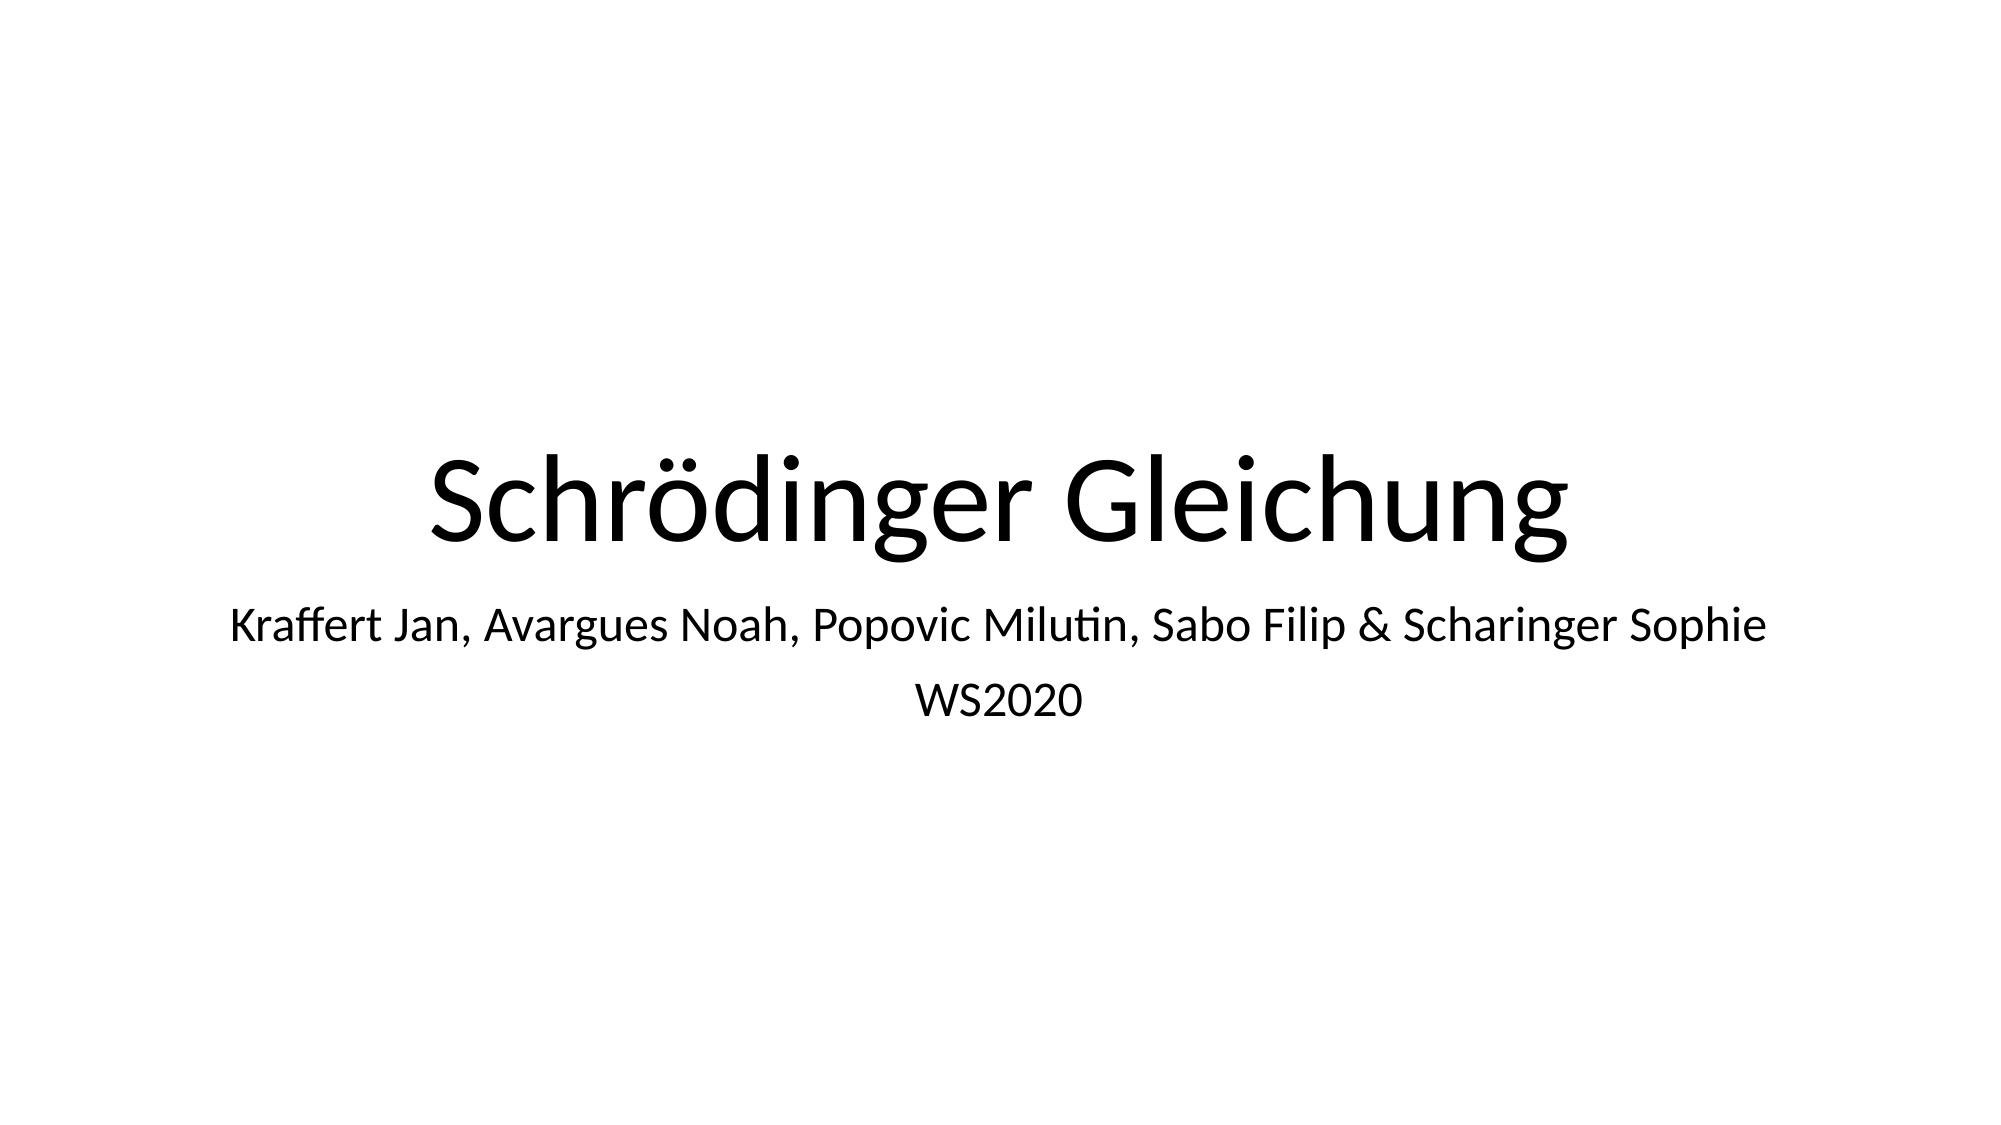

# Schrödinger Gleichung
Kraffert Jan, Avargues Noah, Popovic Milutin, Sabo Filip & Scharinger Sophie
WS2020